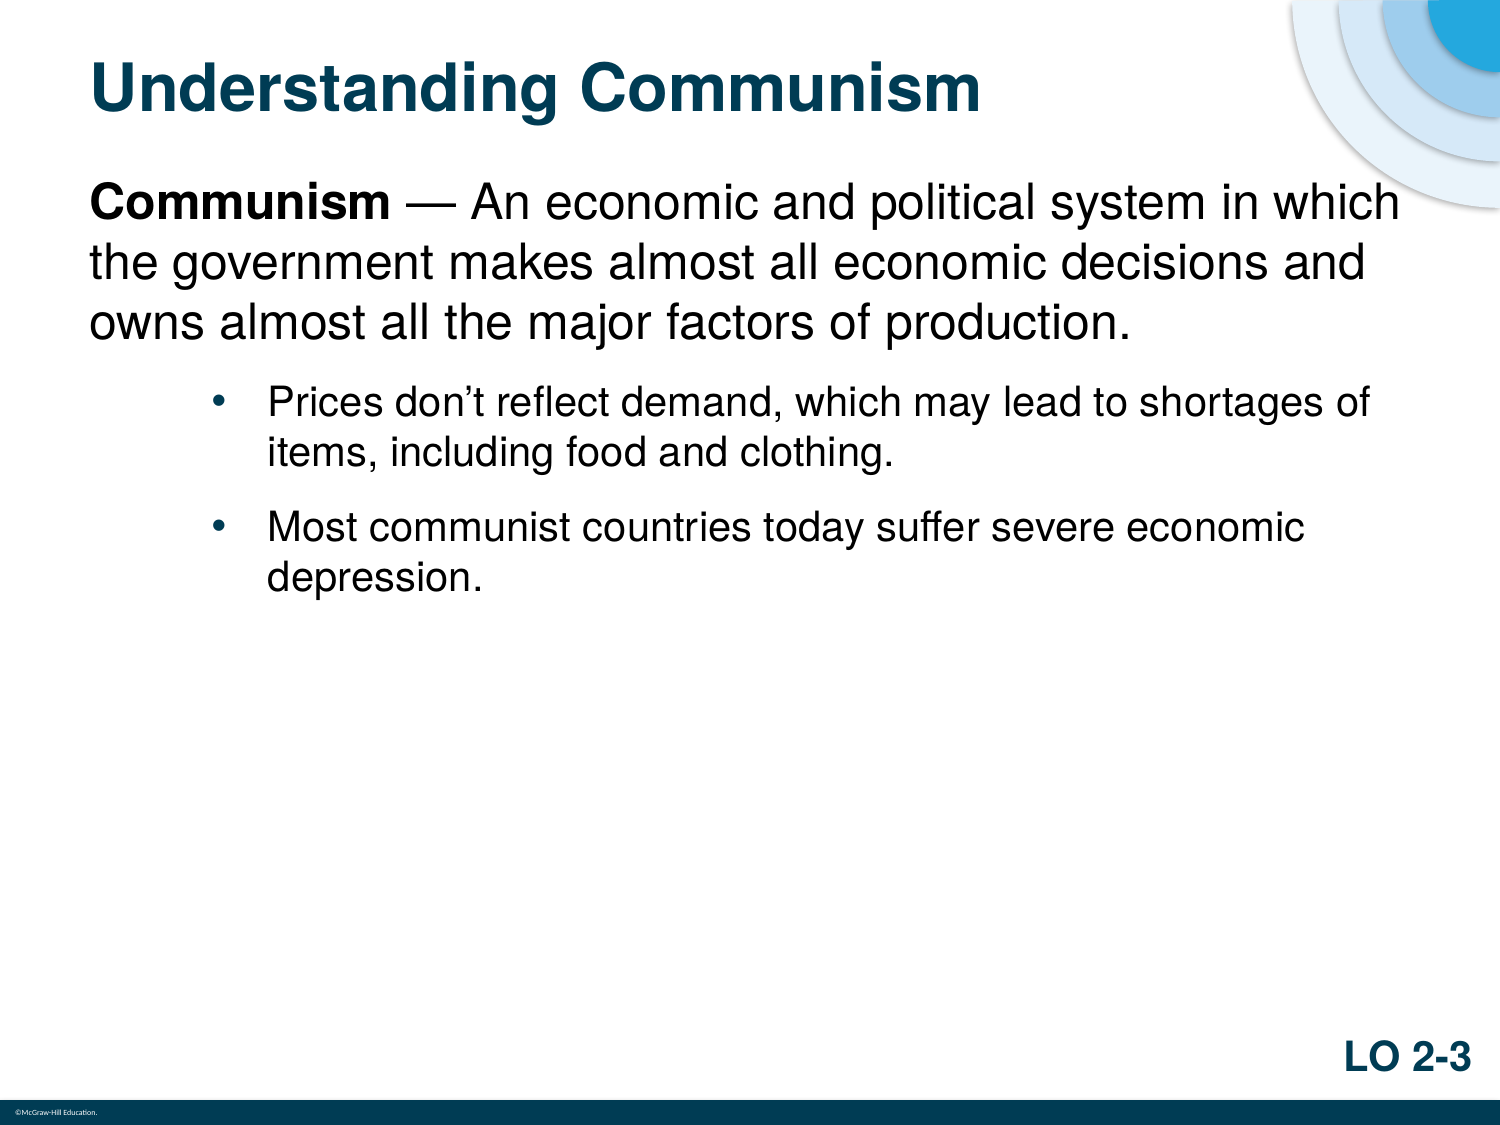

# Understanding Communism
Communism — An economic and political system in which the government makes almost all economic decisions and owns almost all the major factors of production.
Prices don’t reflect demand, which may lead to shortages of items, including food and clothing.
Most communist countries today suffer severe economic depression.
LO 2-3